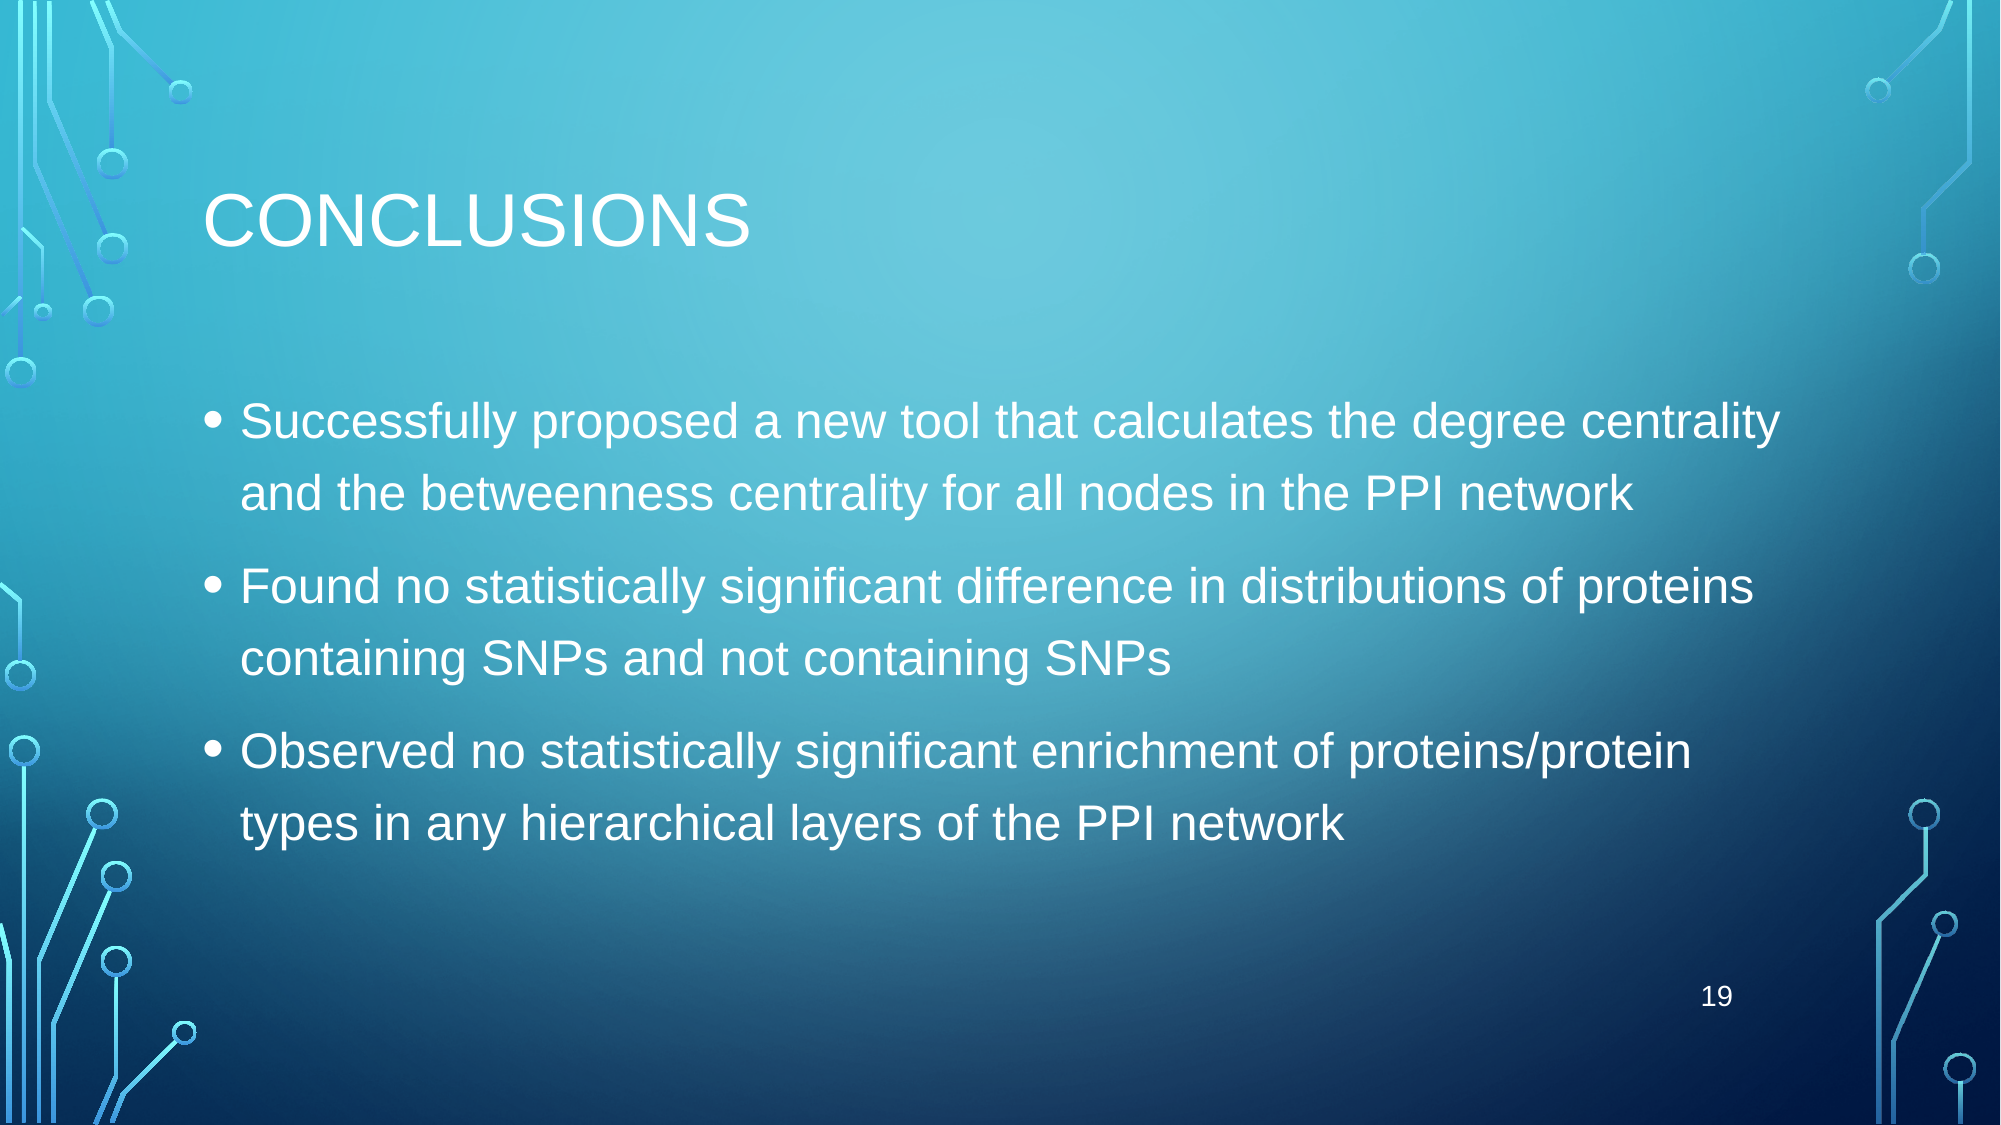

# CONCLUSIONS
Successfully proposed a new tool that calculates the degree centrality and the betweenness centrality for all nodes in the PPI network
Found no statistically significant difference in distributions of proteins containing SNPs and not containing SNPs
Observed no statistically significant enrichment of proteins/protein types in any hierarchical layers of the PPI network
19